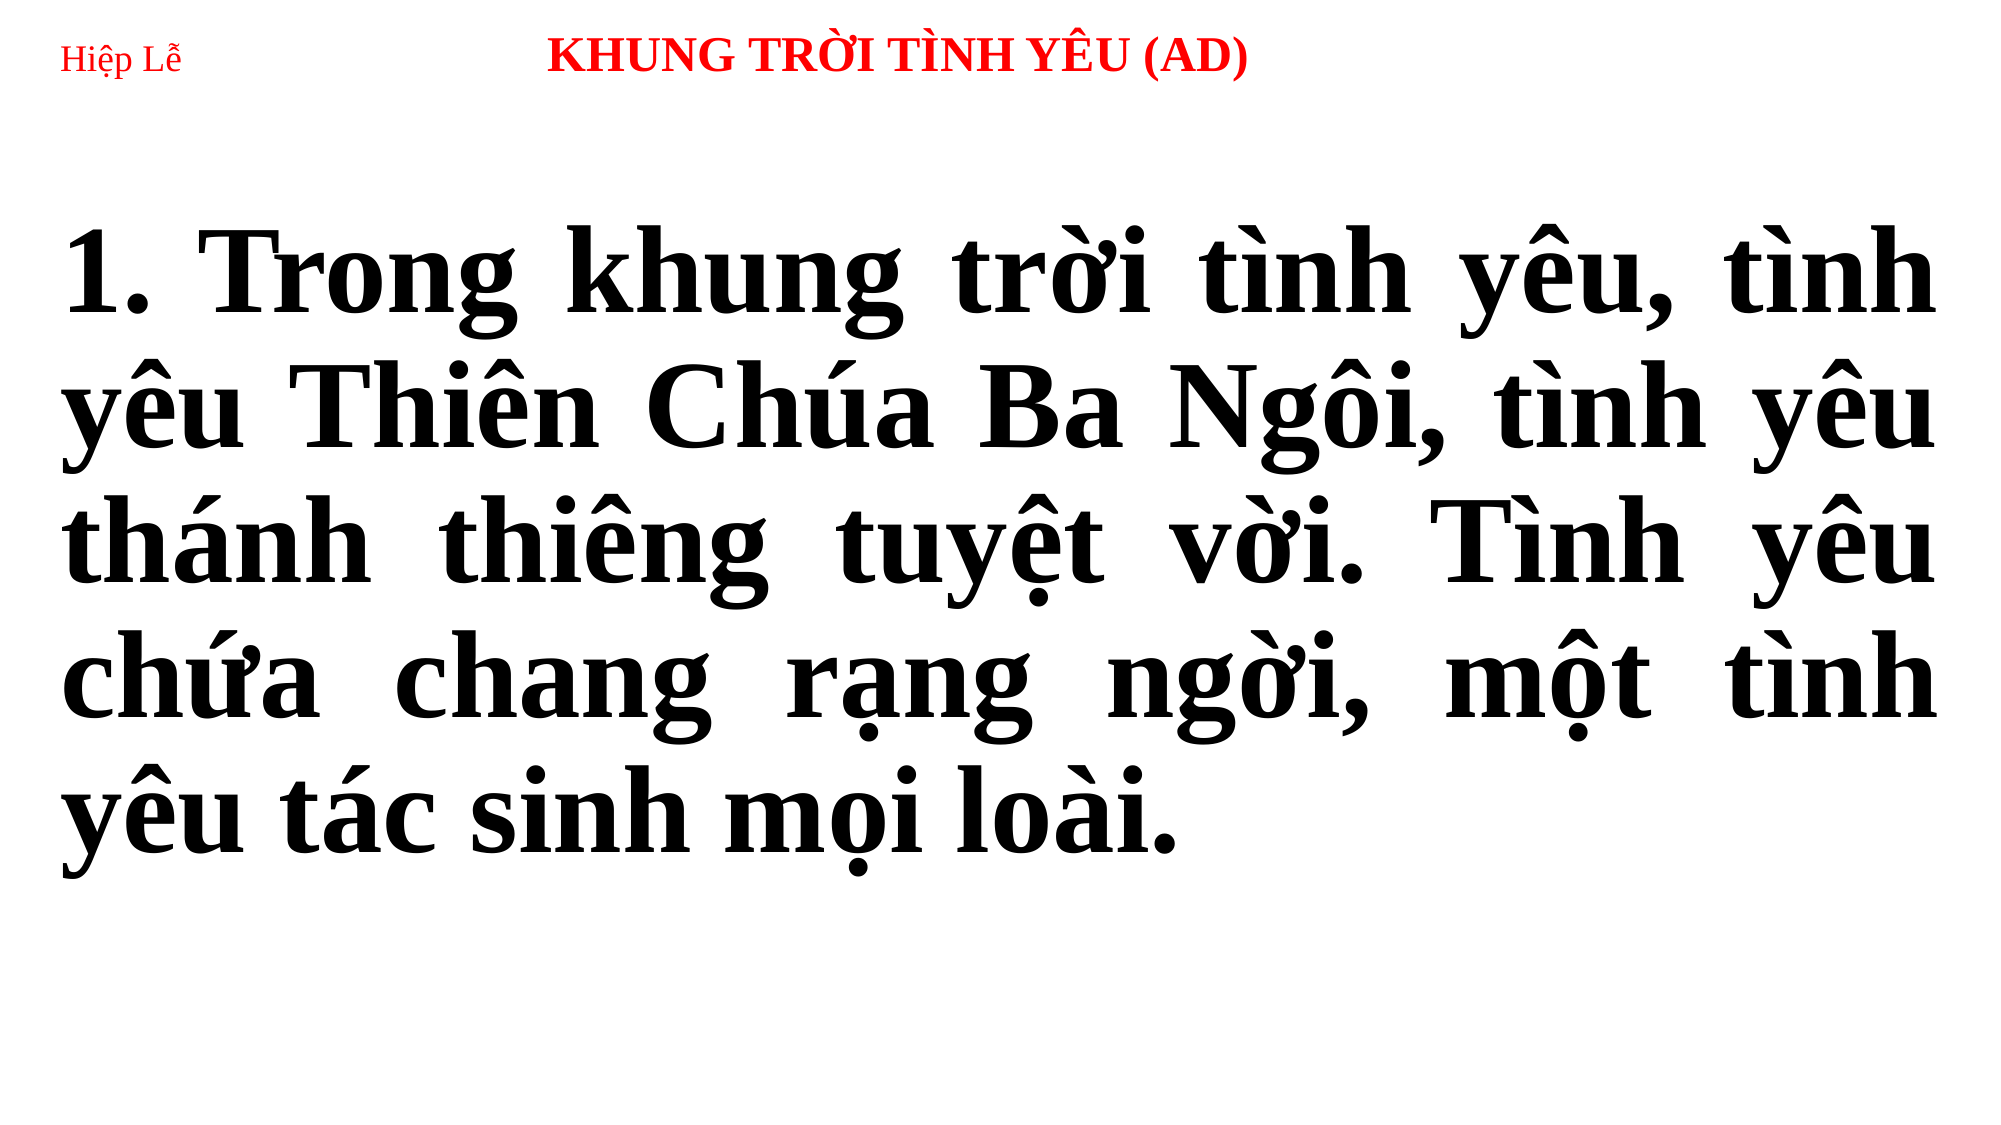

# Hiệp Lễ                    	    KHUNG TRỜI TÌNH YÊU (AD)
1. Trong khung trời tình yêu, tình yêu Thiên Chúa Ba Ngôi, tình yêu thánh thiêng tuyệt vời. Tình yêu chứa chang rạng ngời, một tình yêu tác sinh mọi loài.